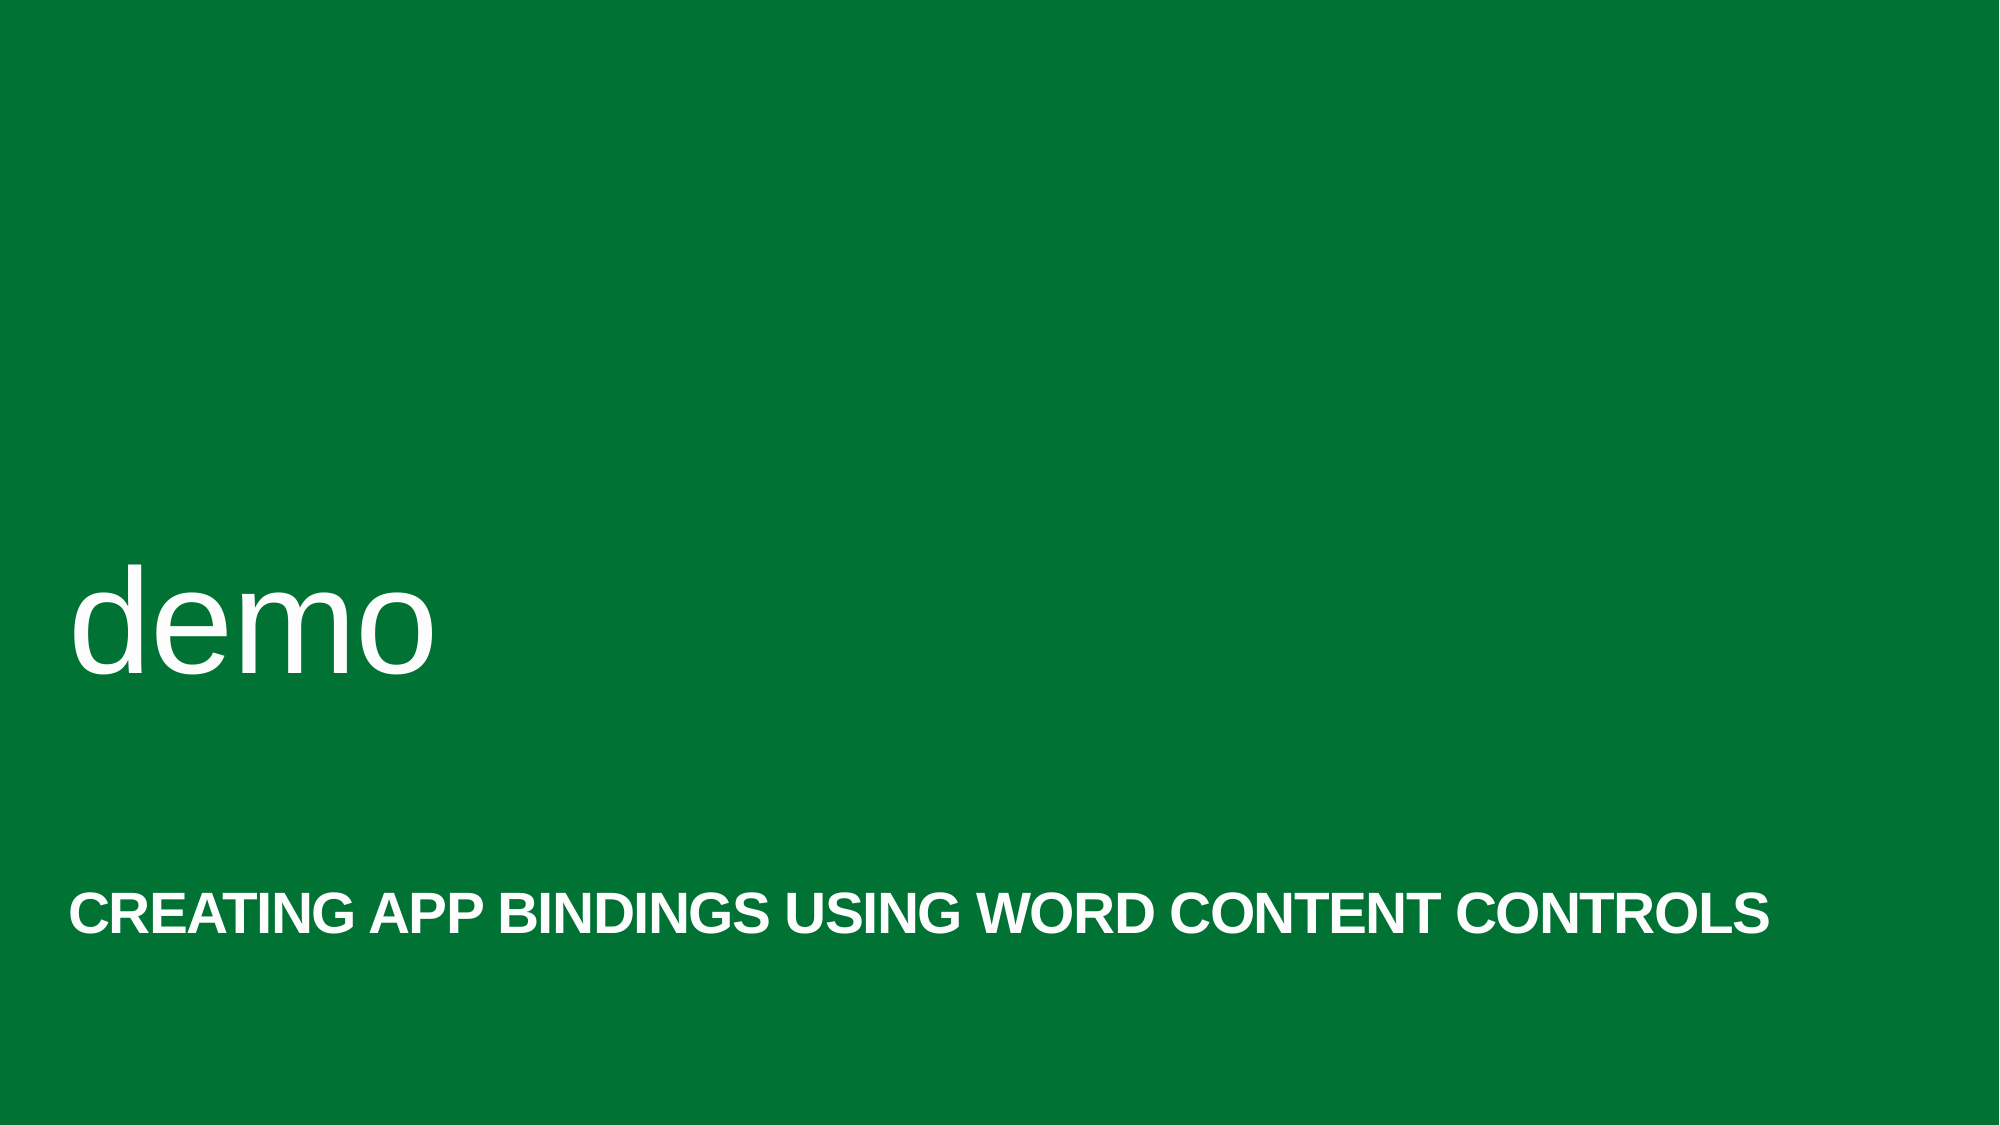

demo
Creating App Bindings using Word Content Controls